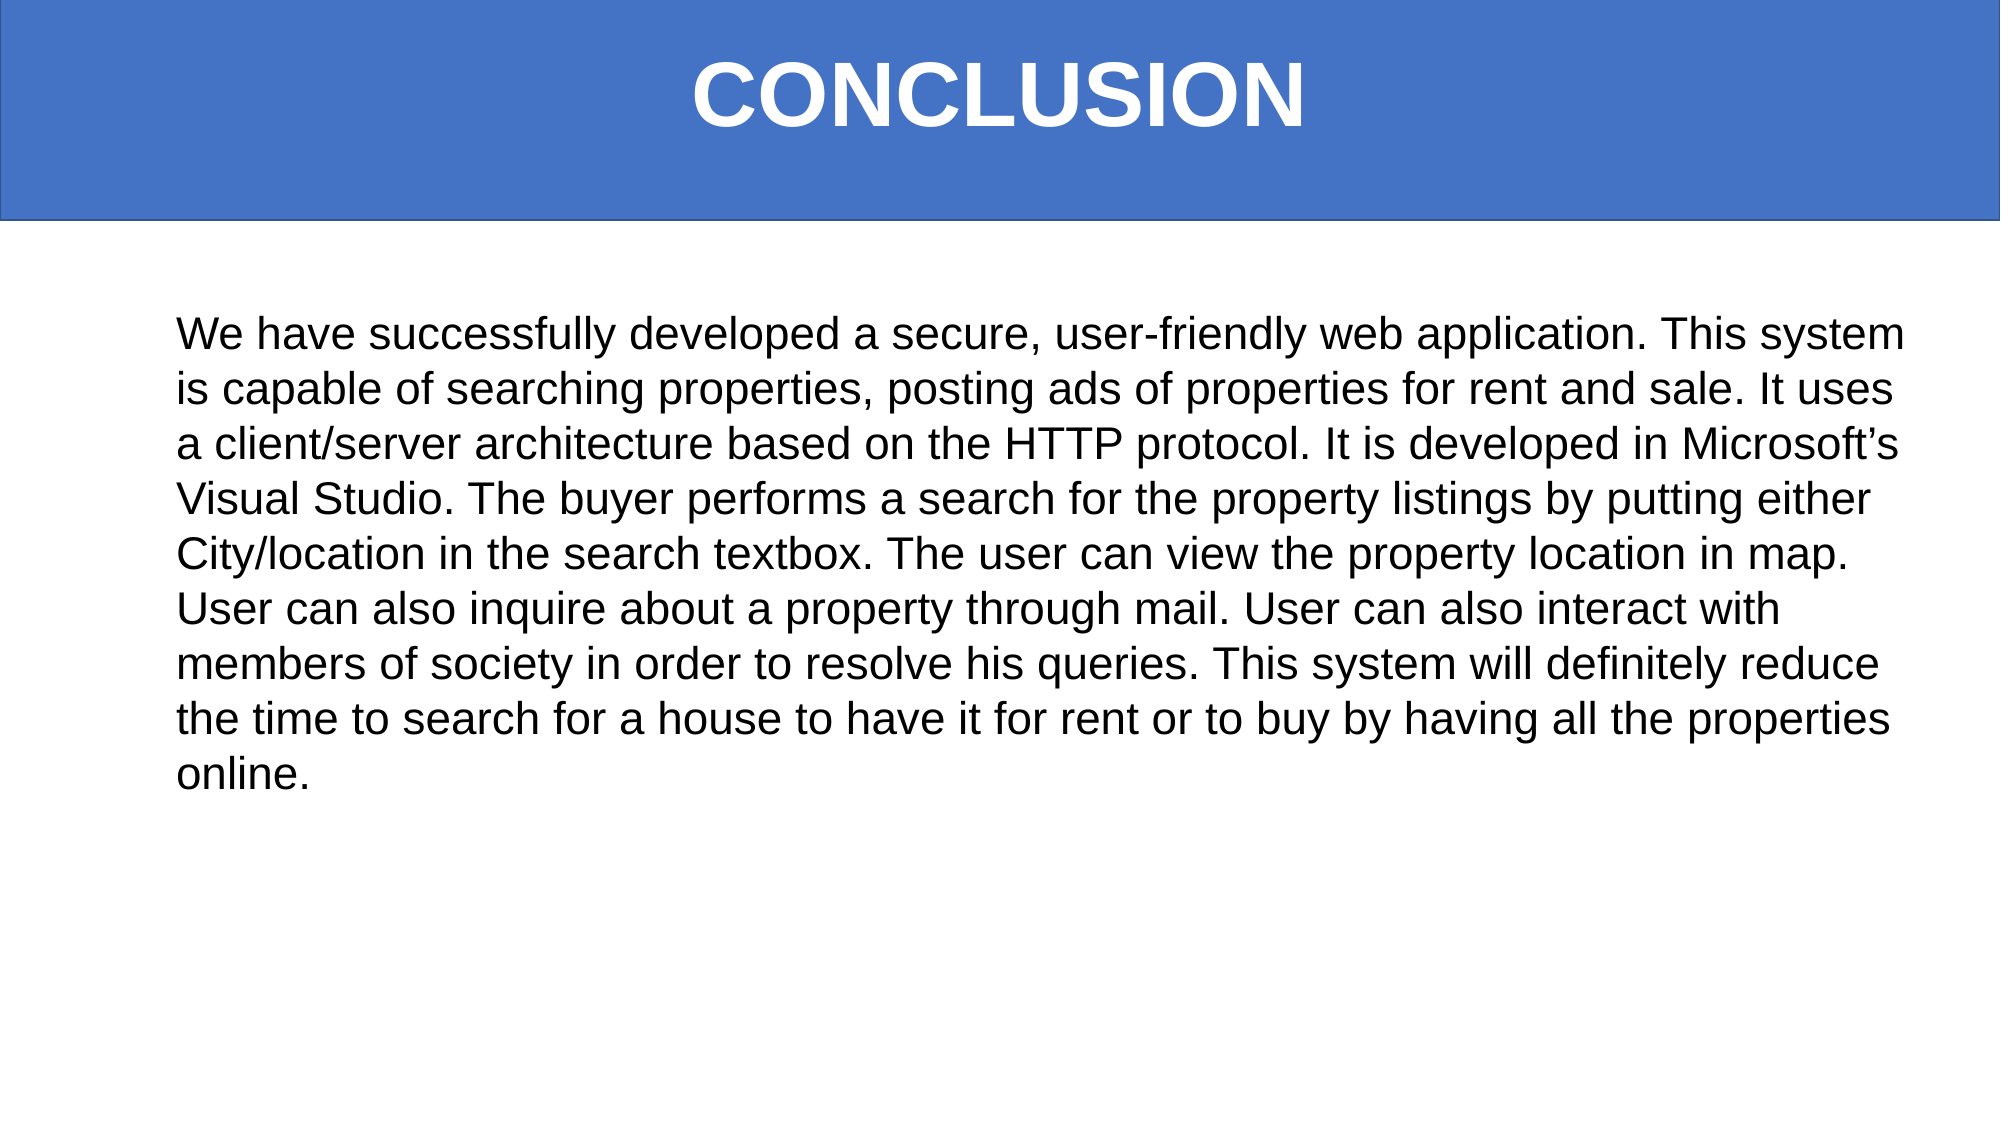

CONCLUSION
# Problem Statement
We have successfully developed a secure, user-friendly web application. This system is capable of searching properties, posting ads of properties for rent and sale. It uses a client/server architecture based on the HTTP protocol. It is developed in Microsoft’s Visual Studio. The buyer performs a search for the property listings by putting either City/location in the search textbox. The user can view the property location in map. User can also inquire about a property through mail. User can also interact with members of society in order to resolve his queries. This system will definitely reduce the time to search for a house to have it for rent or to buy by having all the properties online.